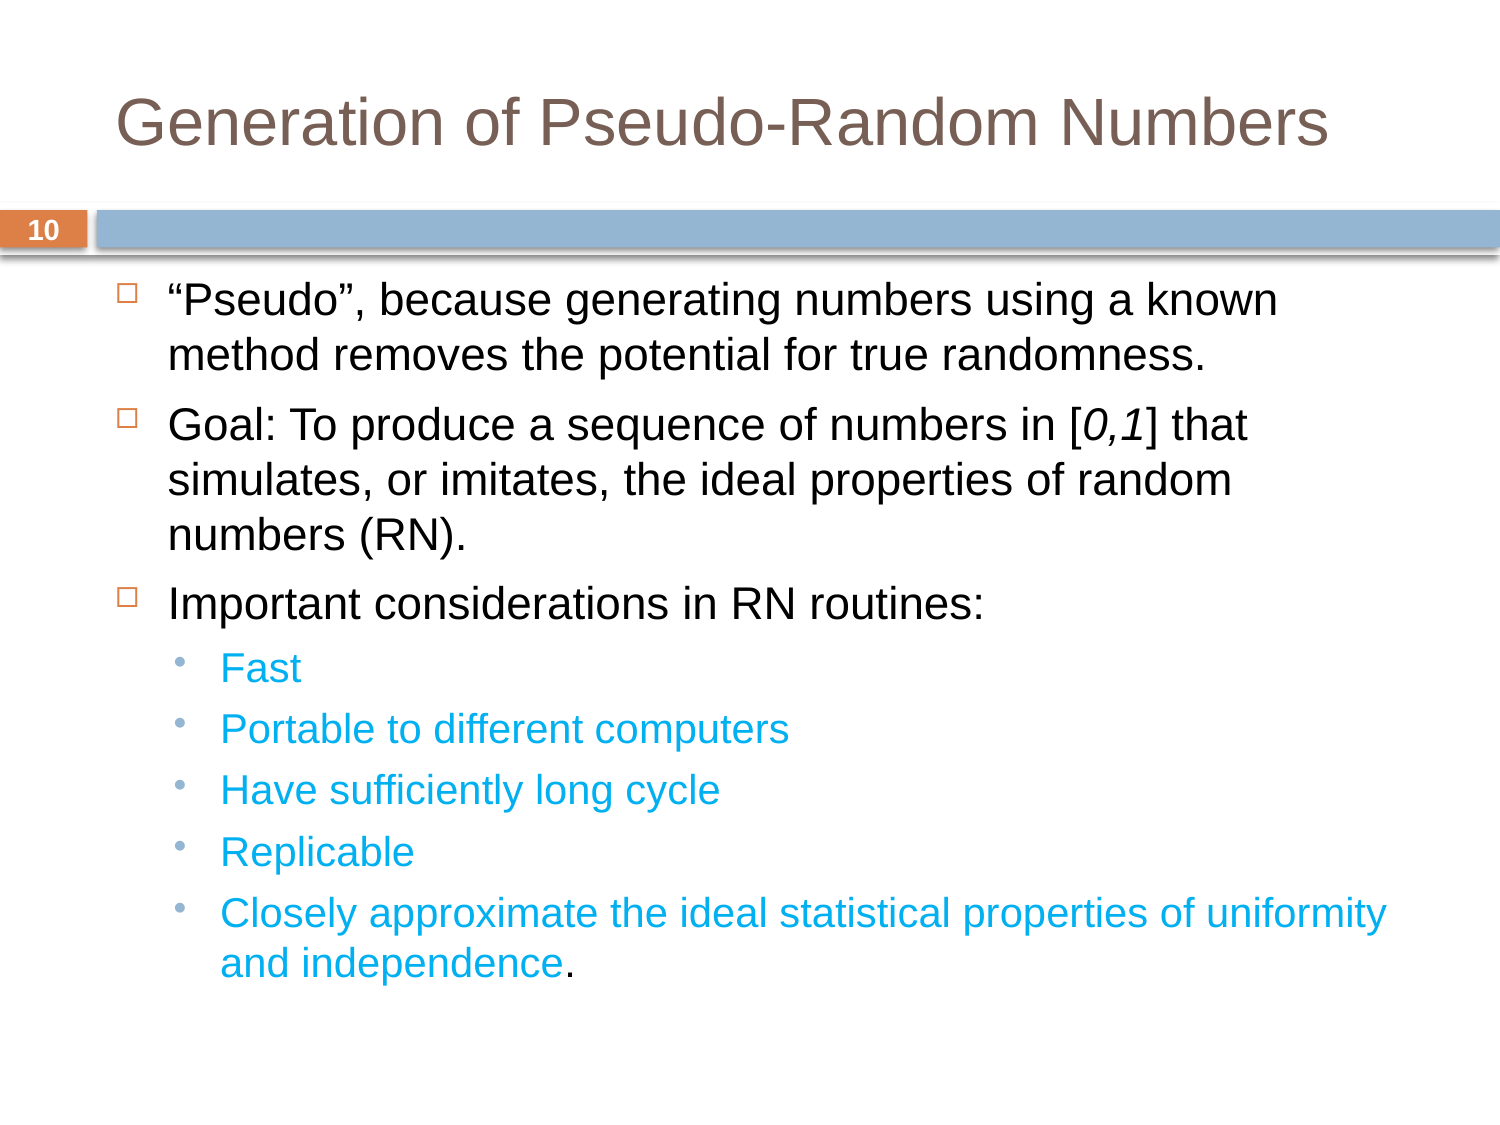

# Generation of Pseudo-Random Numbers
10
“Pseudo”, because generating numbers using a known method removes the potential for true randomness.
Goal: To produce a sequence of numbers in [0,1] that simulates, or imitates, the ideal properties of random numbers (RN).
Important considerations in RN routines:
Fast
Portable to different computers
Have sufficiently long cycle
Replicable
Closely approximate the ideal statistical properties of uniformity and independence.